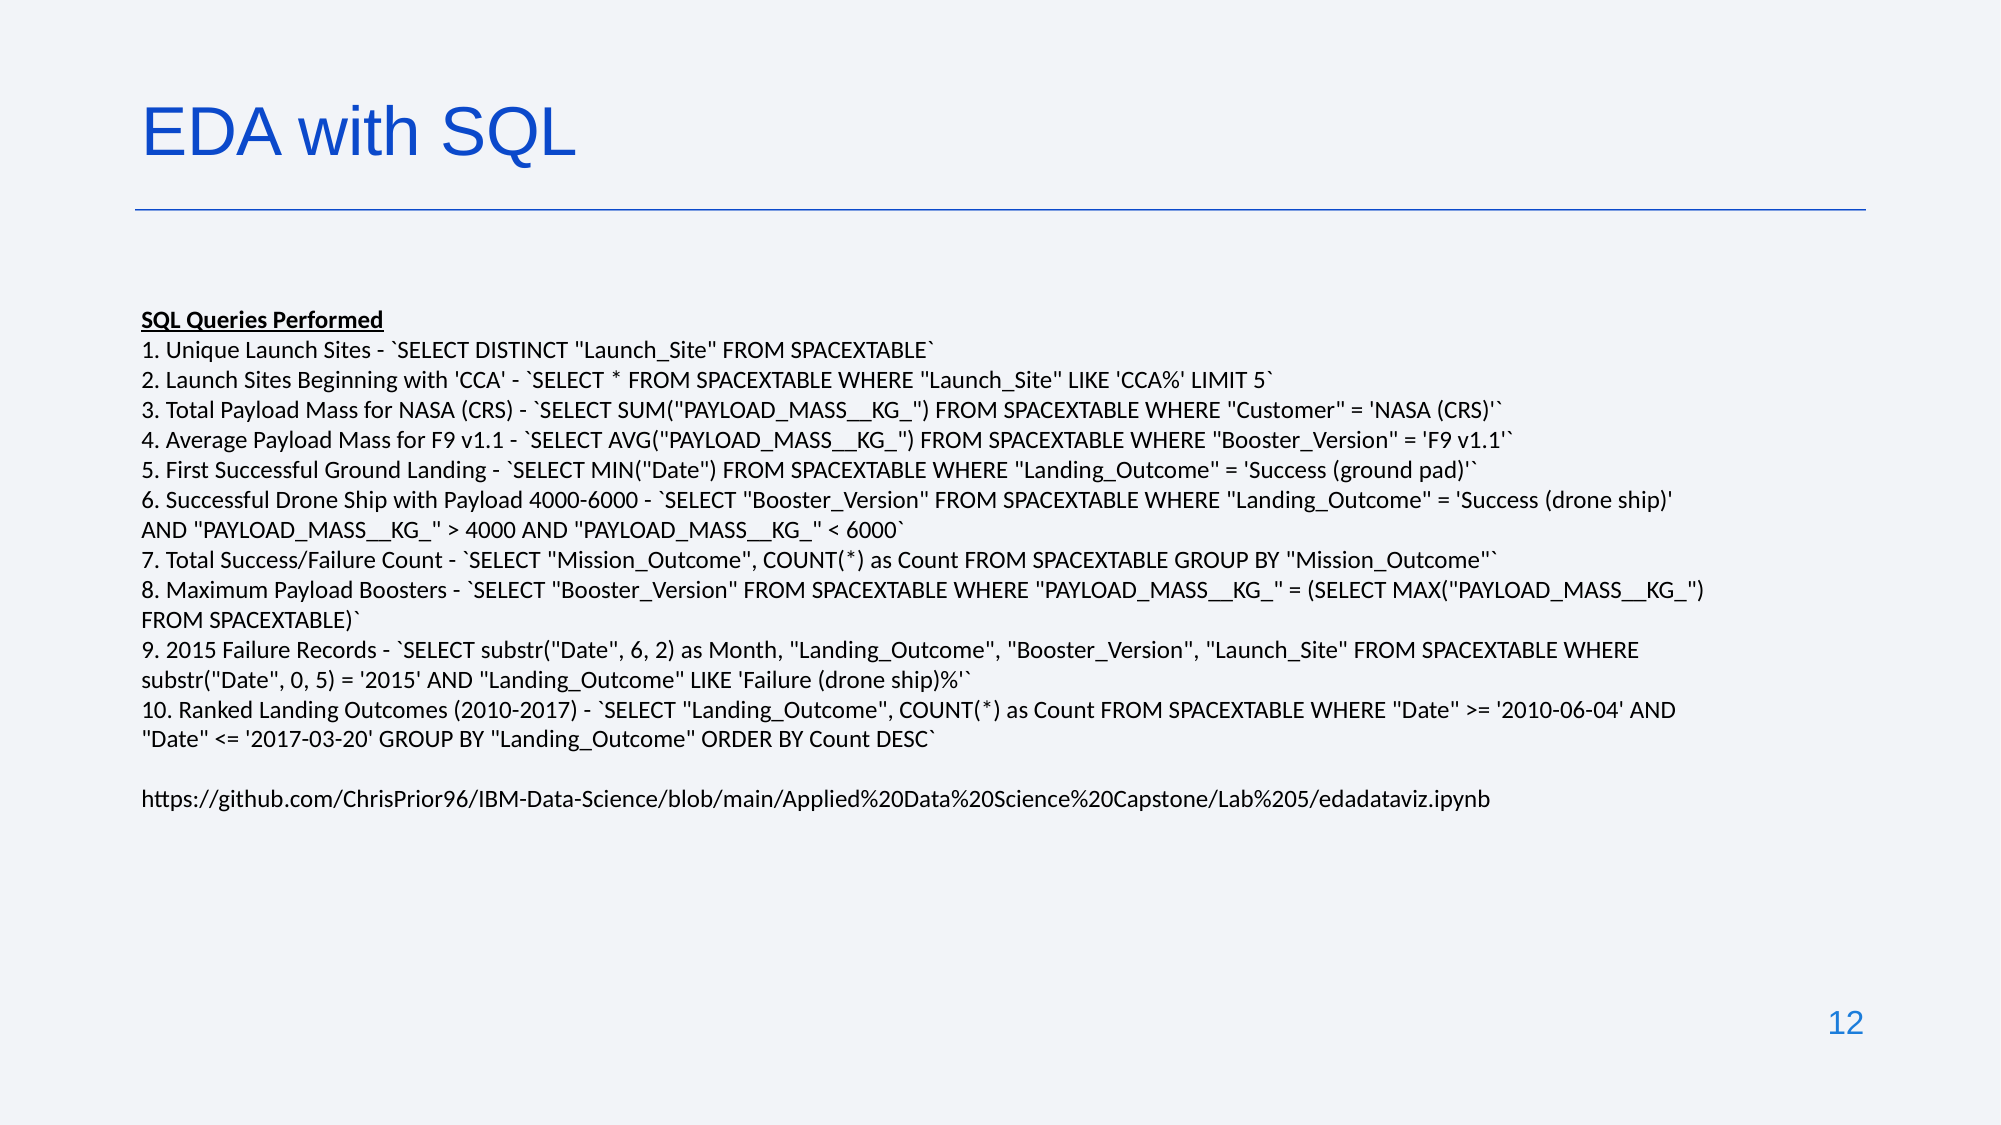

EDA with SQL
SQL Queries Performed
1. Unique Launch Sites - `SELECT DISTINCT "Launch_Site" FROM SPACEXTABLE`
2. Launch Sites Beginning with 'CCA' - `SELECT * FROM SPACEXTABLE WHERE "Launch_Site" LIKE 'CCA%' LIMIT 5`
3. Total Payload Mass for NASA (CRS) - `SELECT SUM("PAYLOAD_MASS__KG_") FROM SPACEXTABLE WHERE "Customer" = 'NASA (CRS)'`
4. Average Payload Mass for F9 v1.1 - `SELECT AVG("PAYLOAD_MASS__KG_") FROM SPACEXTABLE WHERE "Booster_Version" = 'F9 v1.1'`
5. First Successful Ground Landing - `SELECT MIN("Date") FROM SPACEXTABLE WHERE "Landing_Outcome" = 'Success (ground pad)'`
6. Successful Drone Ship with Payload 4000-6000 - `SELECT "Booster_Version" FROM SPACEXTABLE WHERE "Landing_Outcome" = 'Success (drone ship)' AND "PAYLOAD_MASS__KG_" > 4000 AND "PAYLOAD_MASS__KG_" < 6000`
7. Total Success/Failure Count - `SELECT "Mission_Outcome", COUNT(*) as Count FROM SPACEXTABLE GROUP BY "Mission_Outcome"`
8. Maximum Payload Boosters - `SELECT "Booster_Version" FROM SPACEXTABLE WHERE "PAYLOAD_MASS__KG_" = (SELECT MAX("PAYLOAD_MASS__KG_") FROM SPACEXTABLE)`
9. 2015 Failure Records - `SELECT substr("Date", 6, 2) as Month, "Landing_Outcome", "Booster_Version", "Launch_Site" FROM SPACEXTABLE WHERE substr("Date", 0, 5) = '2015' AND "Landing_Outcome" LIKE 'Failure (drone ship)%'`
10. Ranked Landing Outcomes (2010-2017) - `SELECT "Landing_Outcome", COUNT(*) as Count FROM SPACEXTABLE WHERE "Date" >= '2010-06-04' AND "Date" <= '2017-03-20' GROUP BY "Landing_Outcome" ORDER BY Count DESC`

https://github.com/ChrisPrior96/IBM-Data-Science/blob/main/Applied%20Data%20Science%20Capstone/Lab%205/edadataviz.ipynb
12